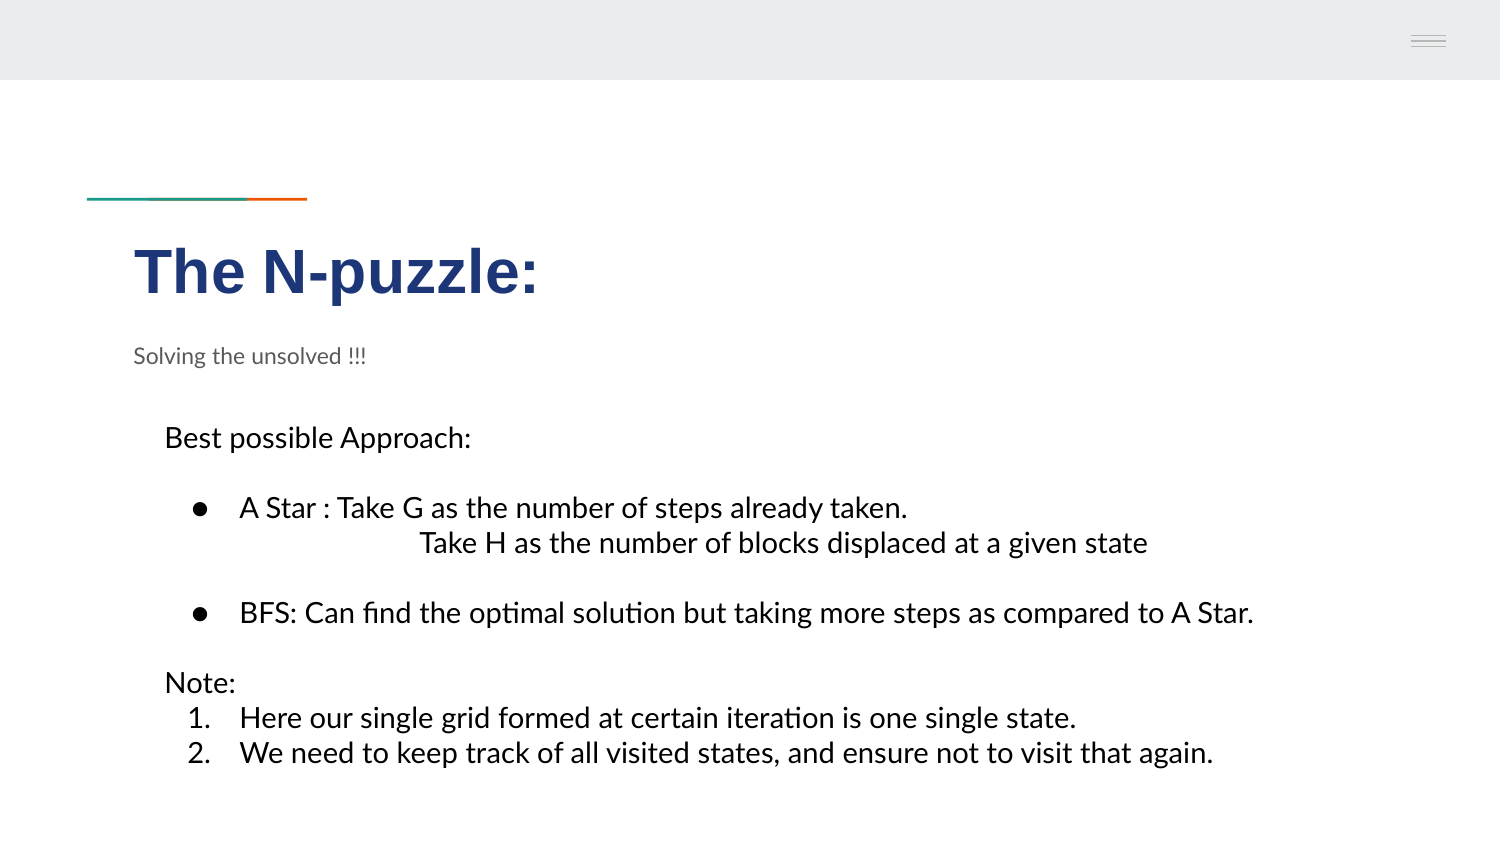

# The N-puzzle:

Solving the unsolved !!!
Best possible Approach:

A Star : Take G as the number of steps already taken.
	    Take H as the number of blocks displaced at a given state

BFS: Can find the optimal solution but taking more steps as compared to A Star.

Note:
Here our single grid formed at certain iteration is one single state.
We need to keep track of all visited states, and ensure not to visit that again.